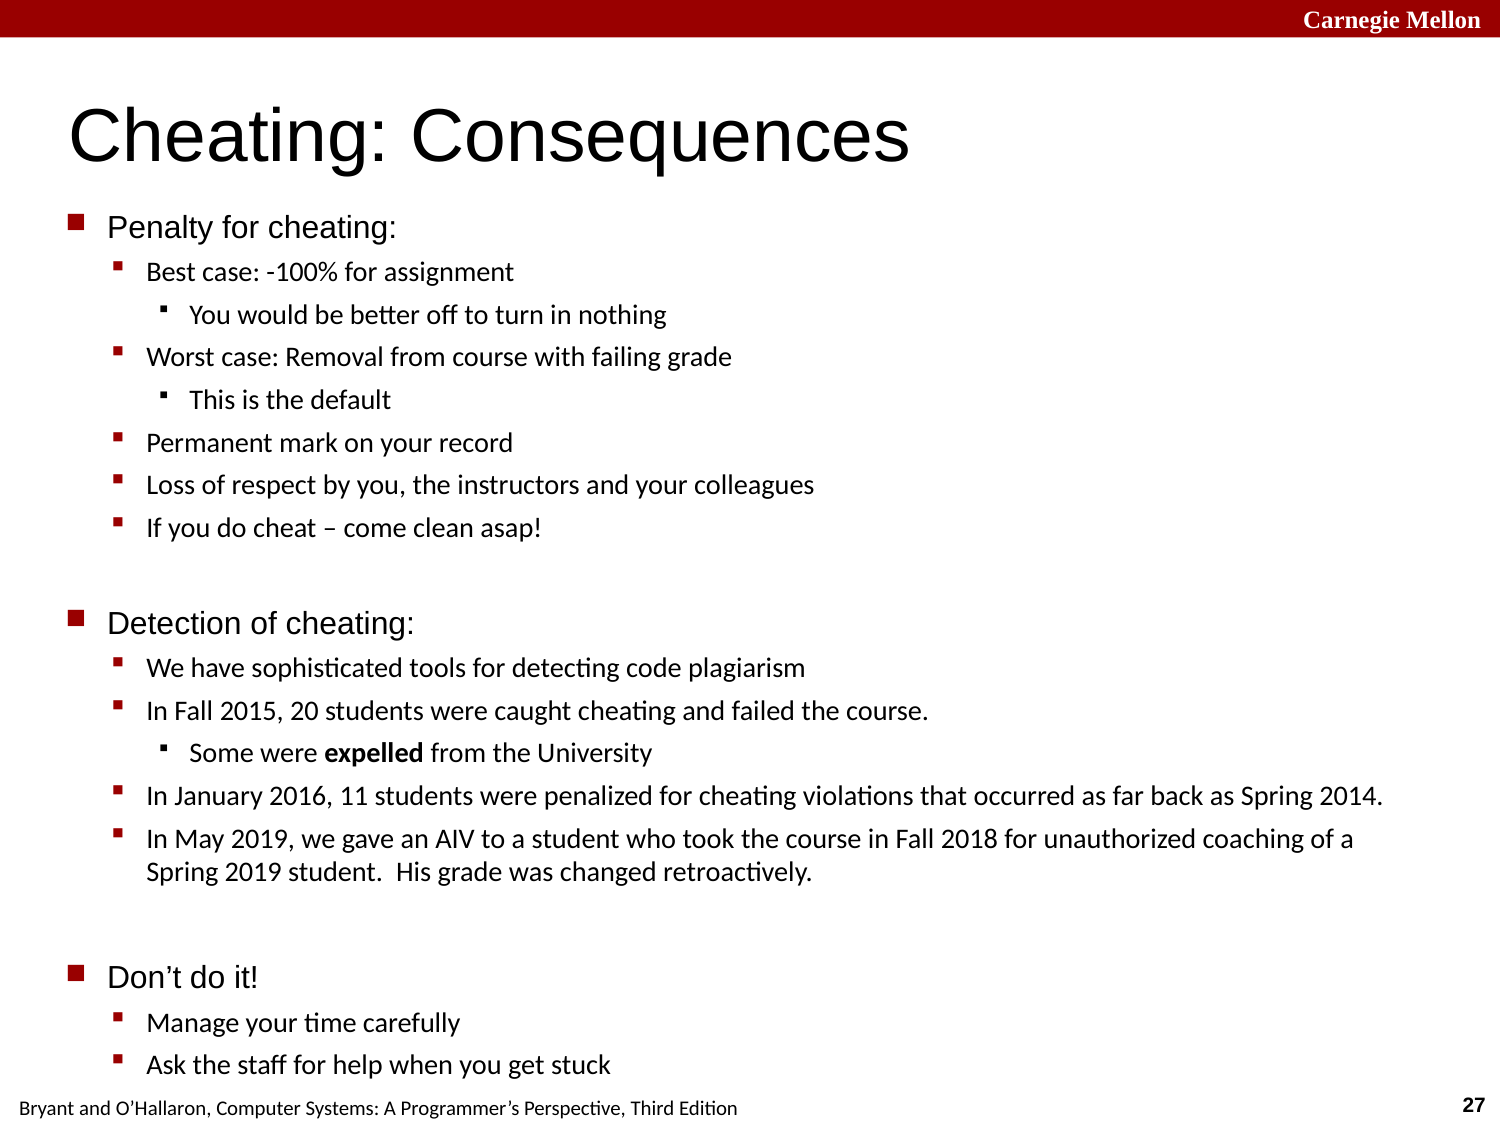

# Cheating: Consequences
Penalty for cheating:
Best case: -100% for assignment
You would be better off to turn in nothing
Worst case: Removal from course with failing grade
This is the default
Permanent mark on your record
Loss of respect by you, the instructors and your colleagues
If you do cheat – come clean asap!

Detection of cheating:
We have sophisticated tools for detecting code plagiarism
In Fall 2015, 20 students were caught cheating and failed the course.
Some were expelled from the University
In January 2016, 11 students were penalized for cheating violations that occurred as far back as Spring 2014.
In May 2019, we gave an AIV to a student who took the course in Fall 2018 for unauthorized coaching of a Spring 2019 student.  His grade was changed retroactively.

Don’t do it!
Manage your time carefully
Ask the staff for help when you get stuck